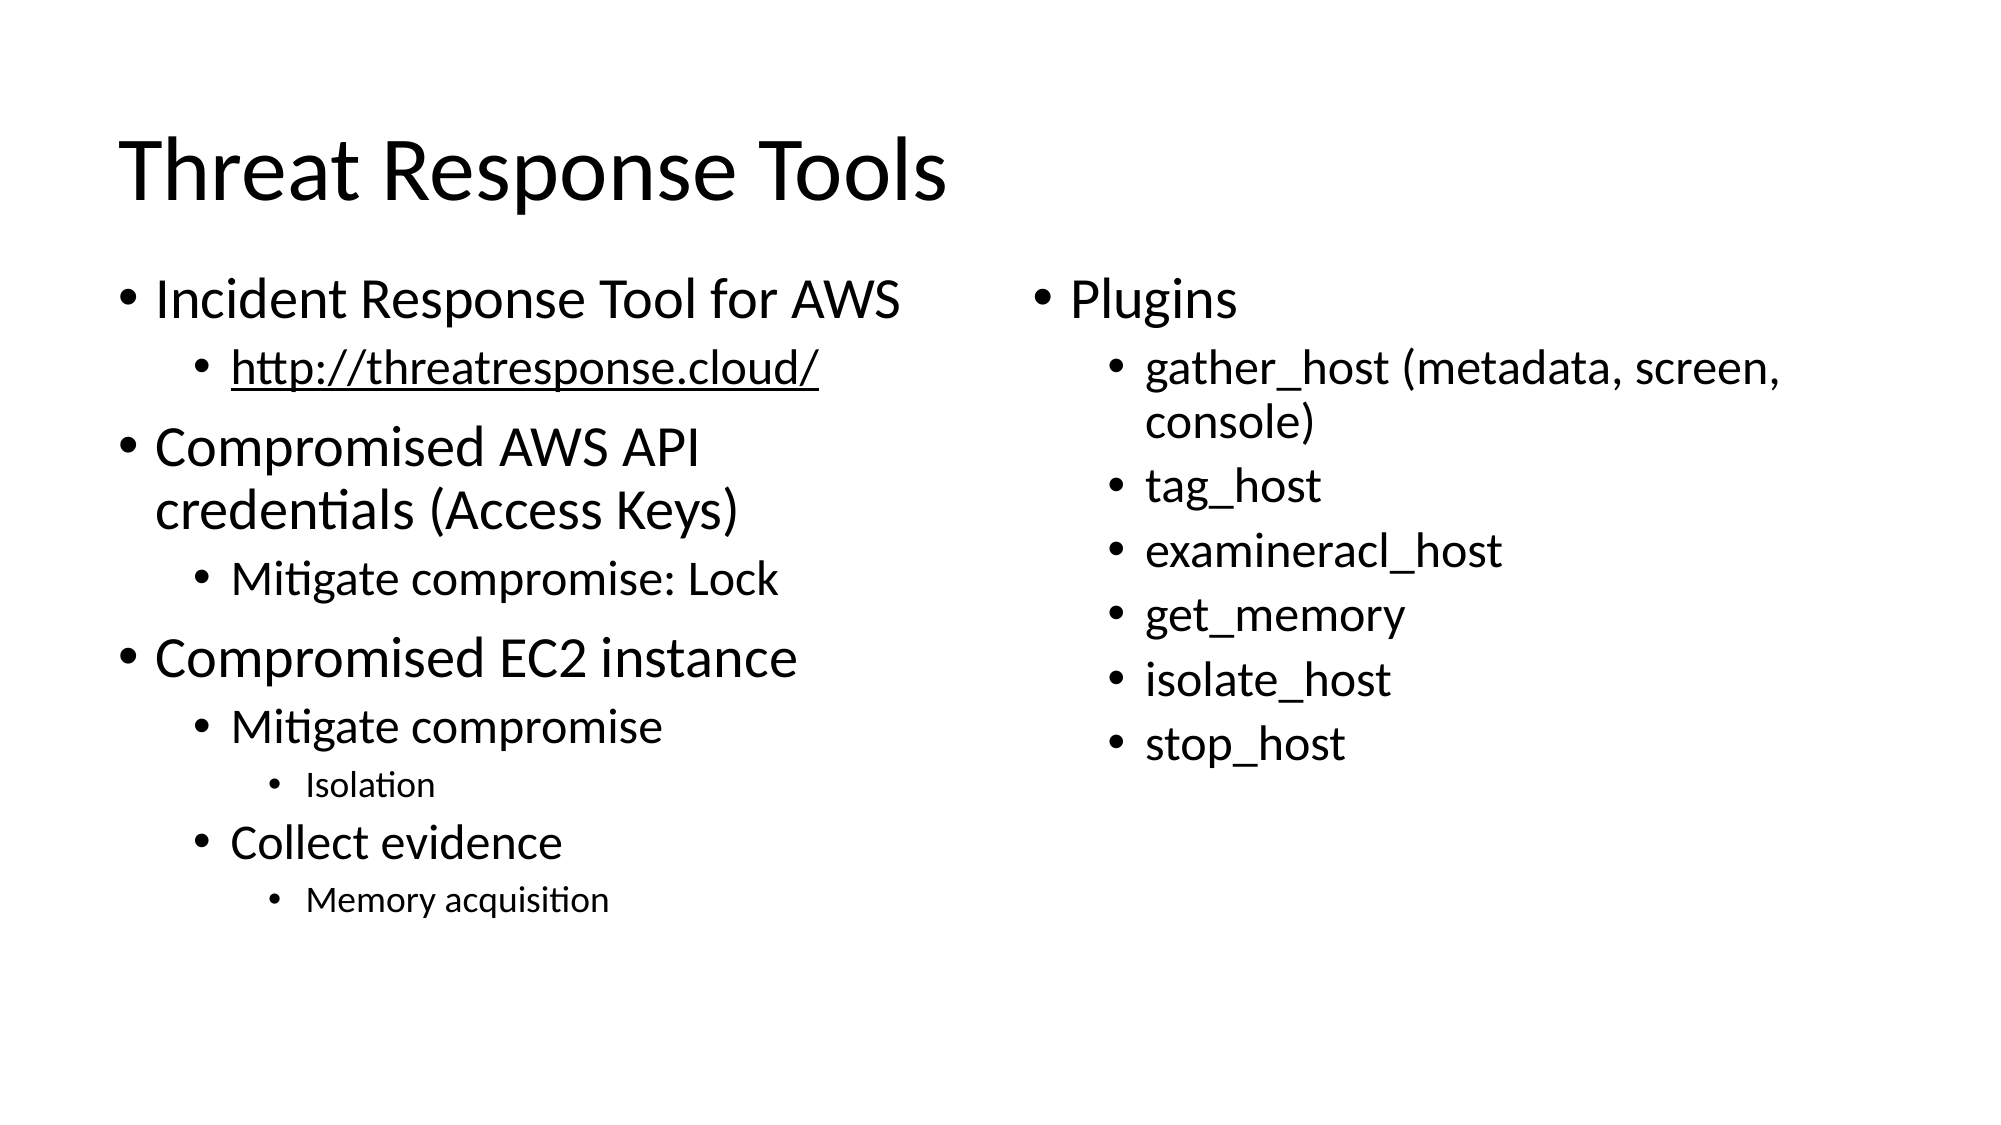

# Threat Response Tools
Incident Response Tool for AWS
http://threatresponse.cloud/
Compromised AWS API credentials (Access Keys)
Mitigate compromise: Lock
Compromised EC2 instance
Mitigate compromise
Isolation
Collect evidence
Memory acquisition

Plugins
gather_host (metadata, screen, console)
tag_host
examineracl_host
get_memory
isolate_host
stop_host